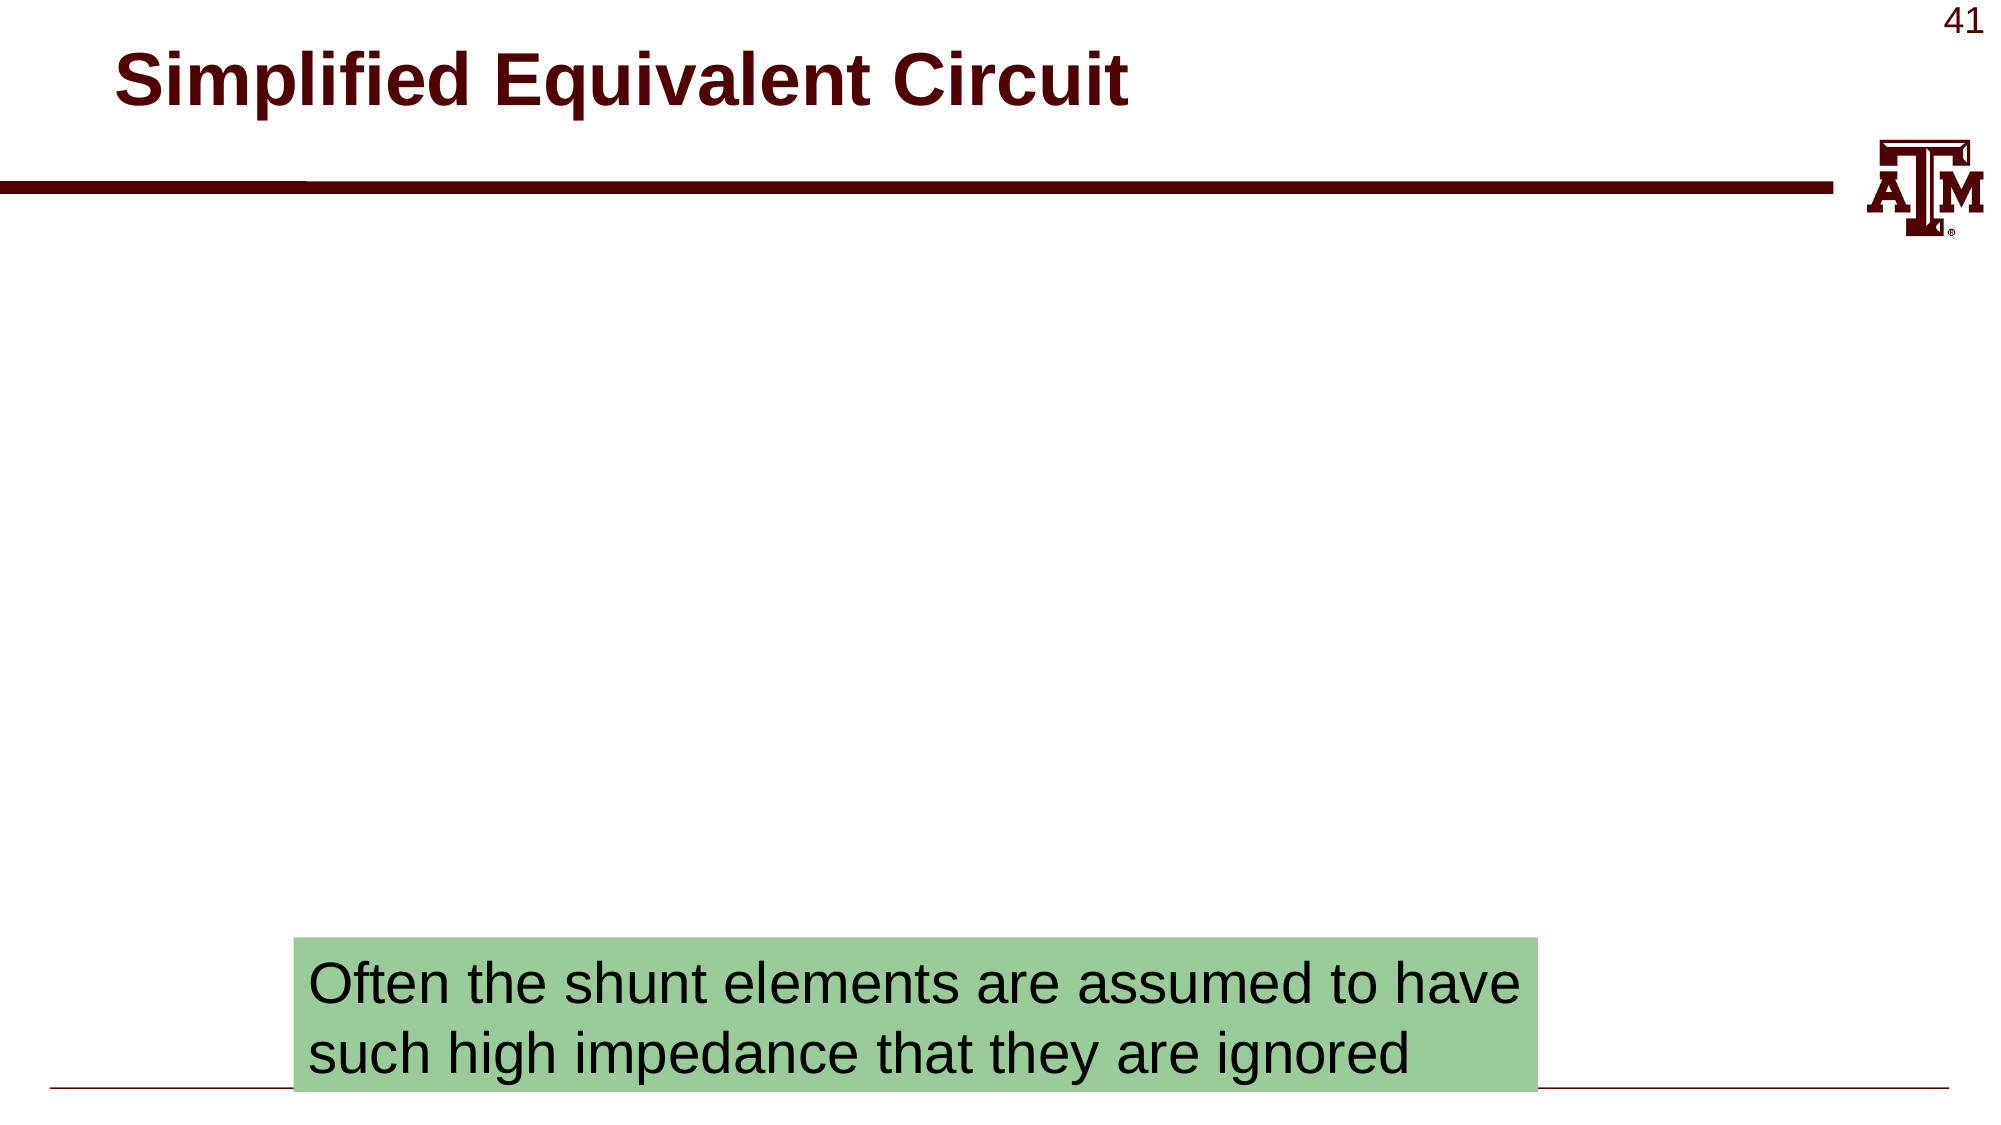

# Simplified Equivalent Circuit
Often the shunt elements are assumed to have
such high impedance that they are ignored